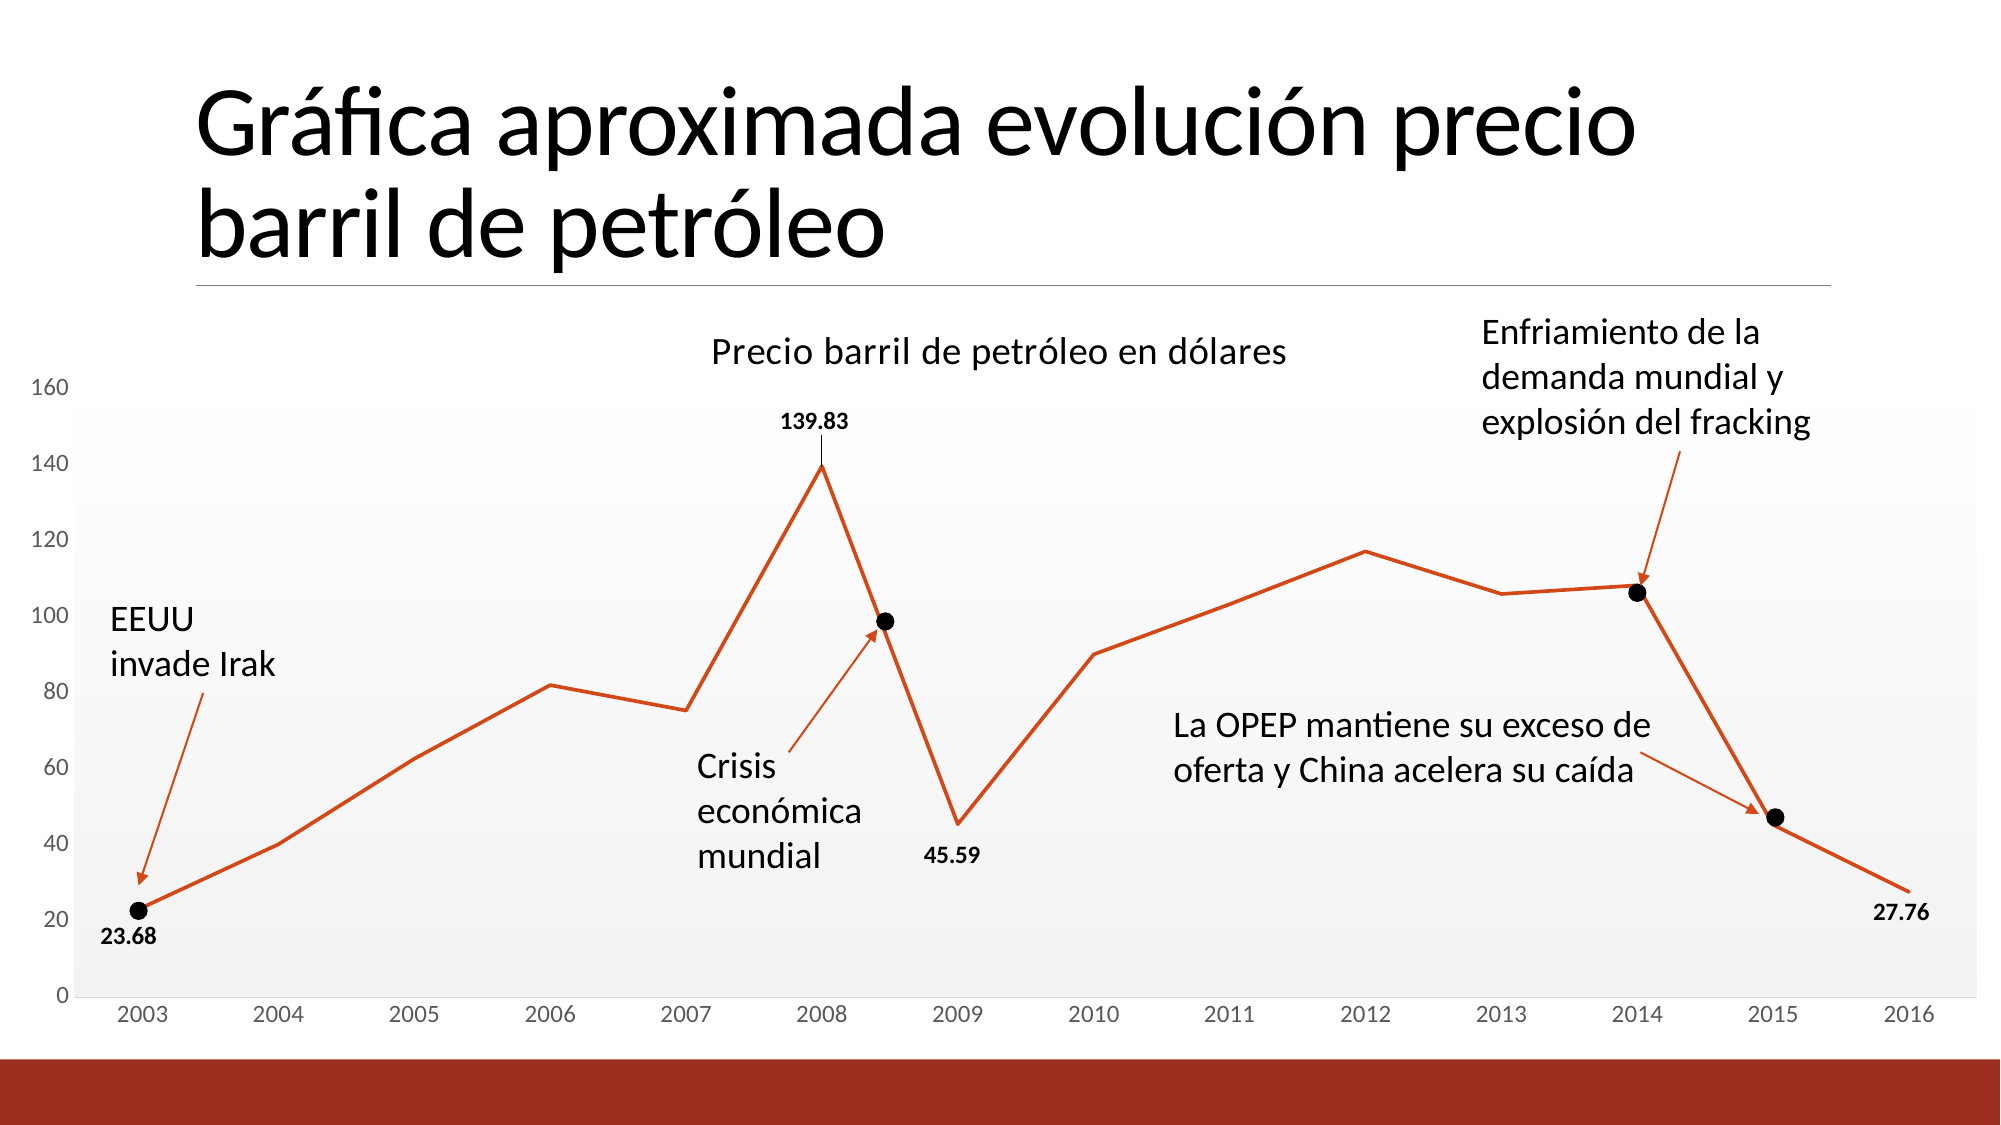

# Gráfica aproximada evolución precio barril de petróleo

### Chart: Precio barril de petróleo en dólares

| Category | Series 1 |
|---|---|
| 2003 | 23.68 |
| 2004 | 40.3 |
| 2005 | 62.8 |
| 2006 | 82.2 |
| 2007 | 75.5 |
| 2008 | 139.83 |
| 2009 | 45.59 |
| 2010 | 90.3 |
| 2011 | 103.5 |
| 2012 | 117.4 |
| 2013 | 106.2 |
| 2014 | 108.46 |
| 2015 | 45.41 |
| 2016 | 27.76 |
Enfriamiento de la demanda mundial y explosión del fracking
EEUU invade Irak

La OPEP mantiene su exceso de oferta y China acelera su caída
Crisis económica mundial